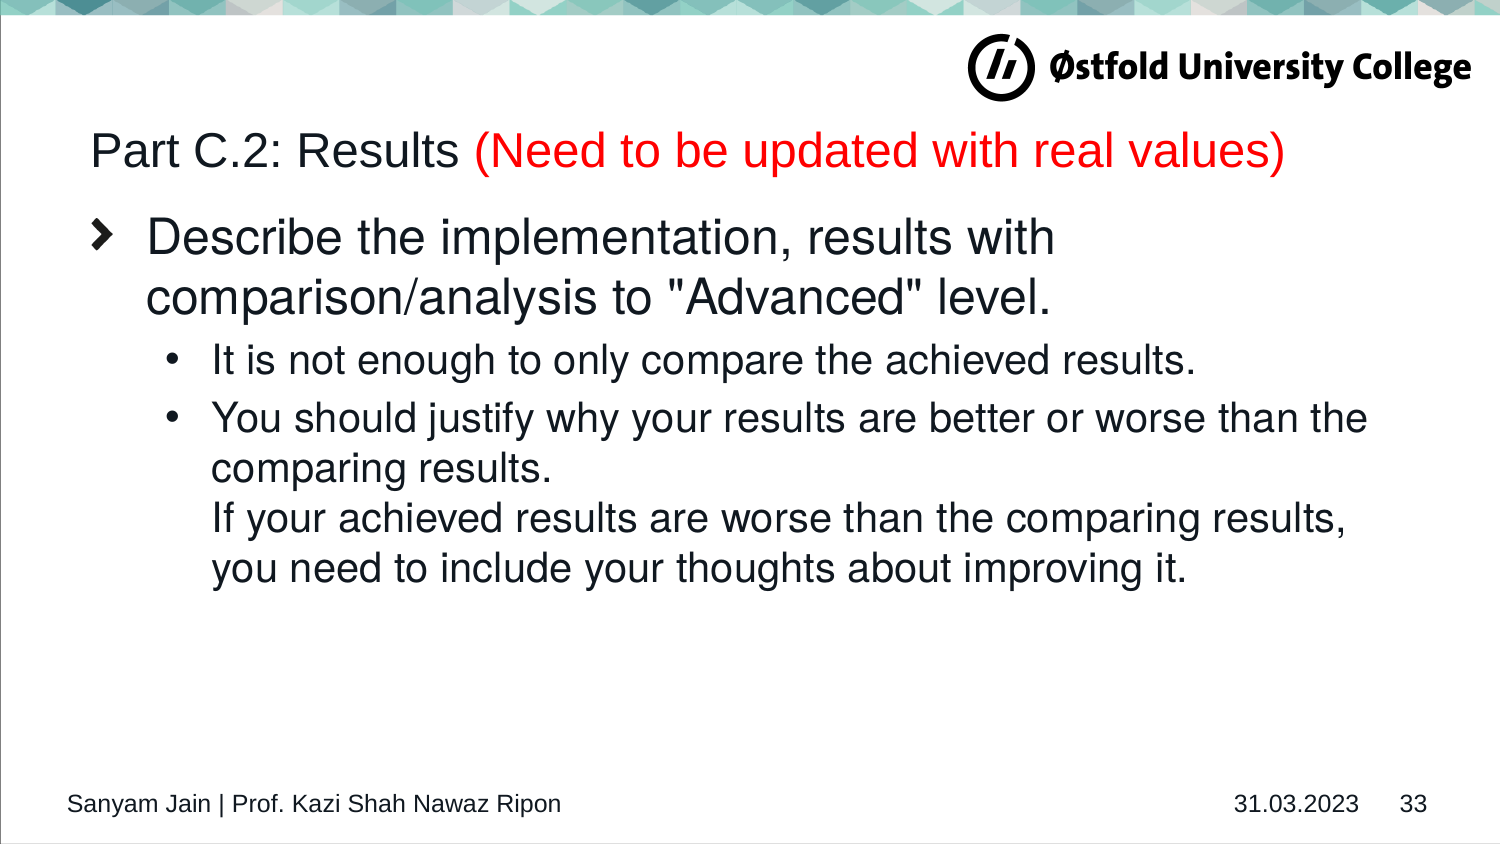

# Part C.2: Results (Need to be updated with real values)
Describe the implementation, results with comparison/analysis to "Advanced" level.
﻿﻿It is not enough to only compare the achieved results.
﻿﻿You should justify why your results are better or worse than the comparing results.
If your achieved results are worse than the comparing results, you need to include your thoughts about improving it.

Sanyam Jain | Prof. Kazi Shah Nawaz Ripon
33
31.03.2023